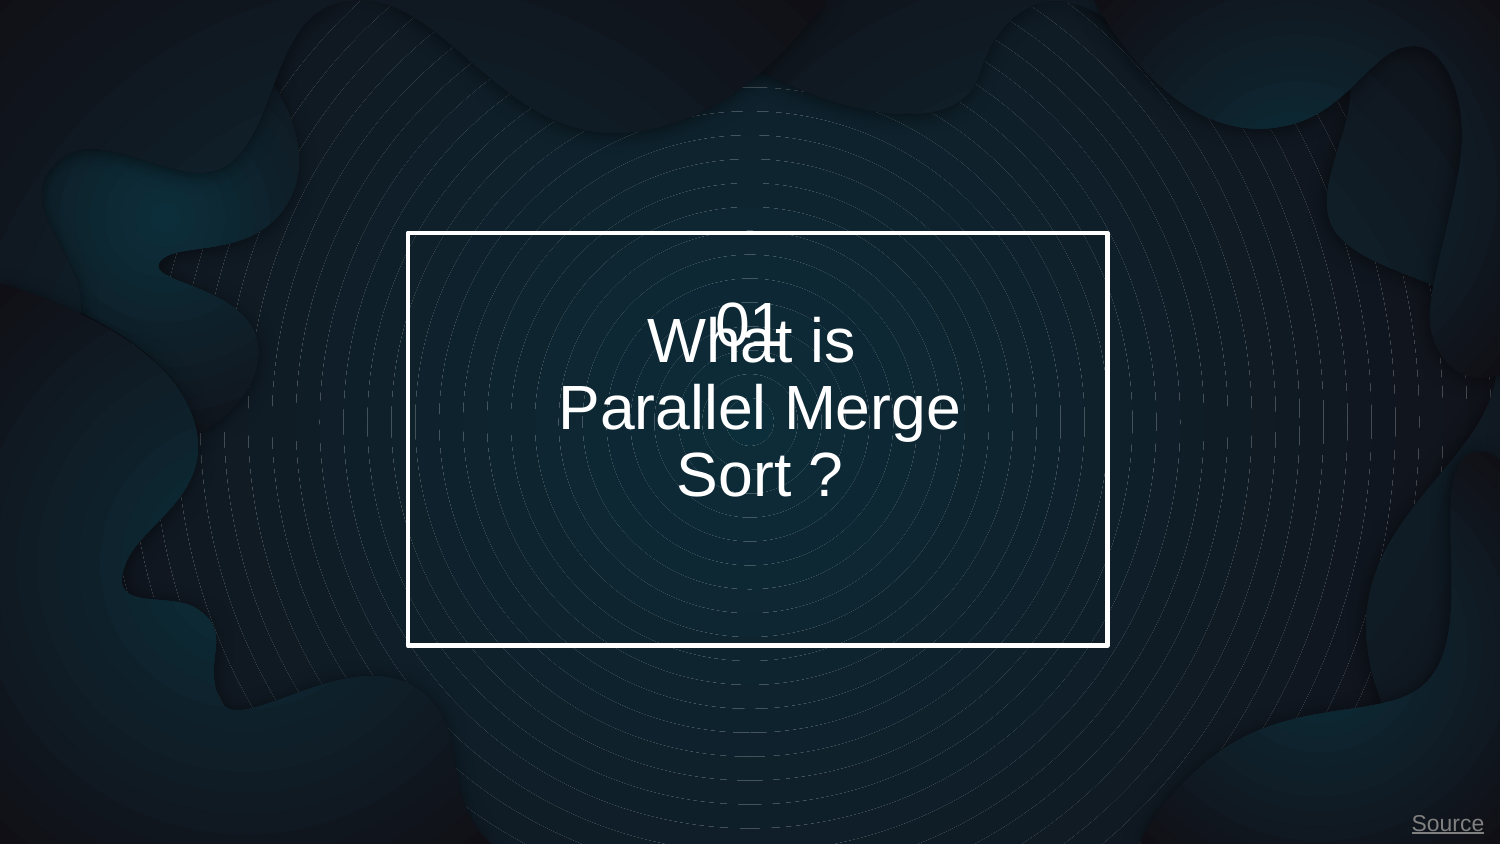

01
# What is Parallel Merge Sort ?
Source